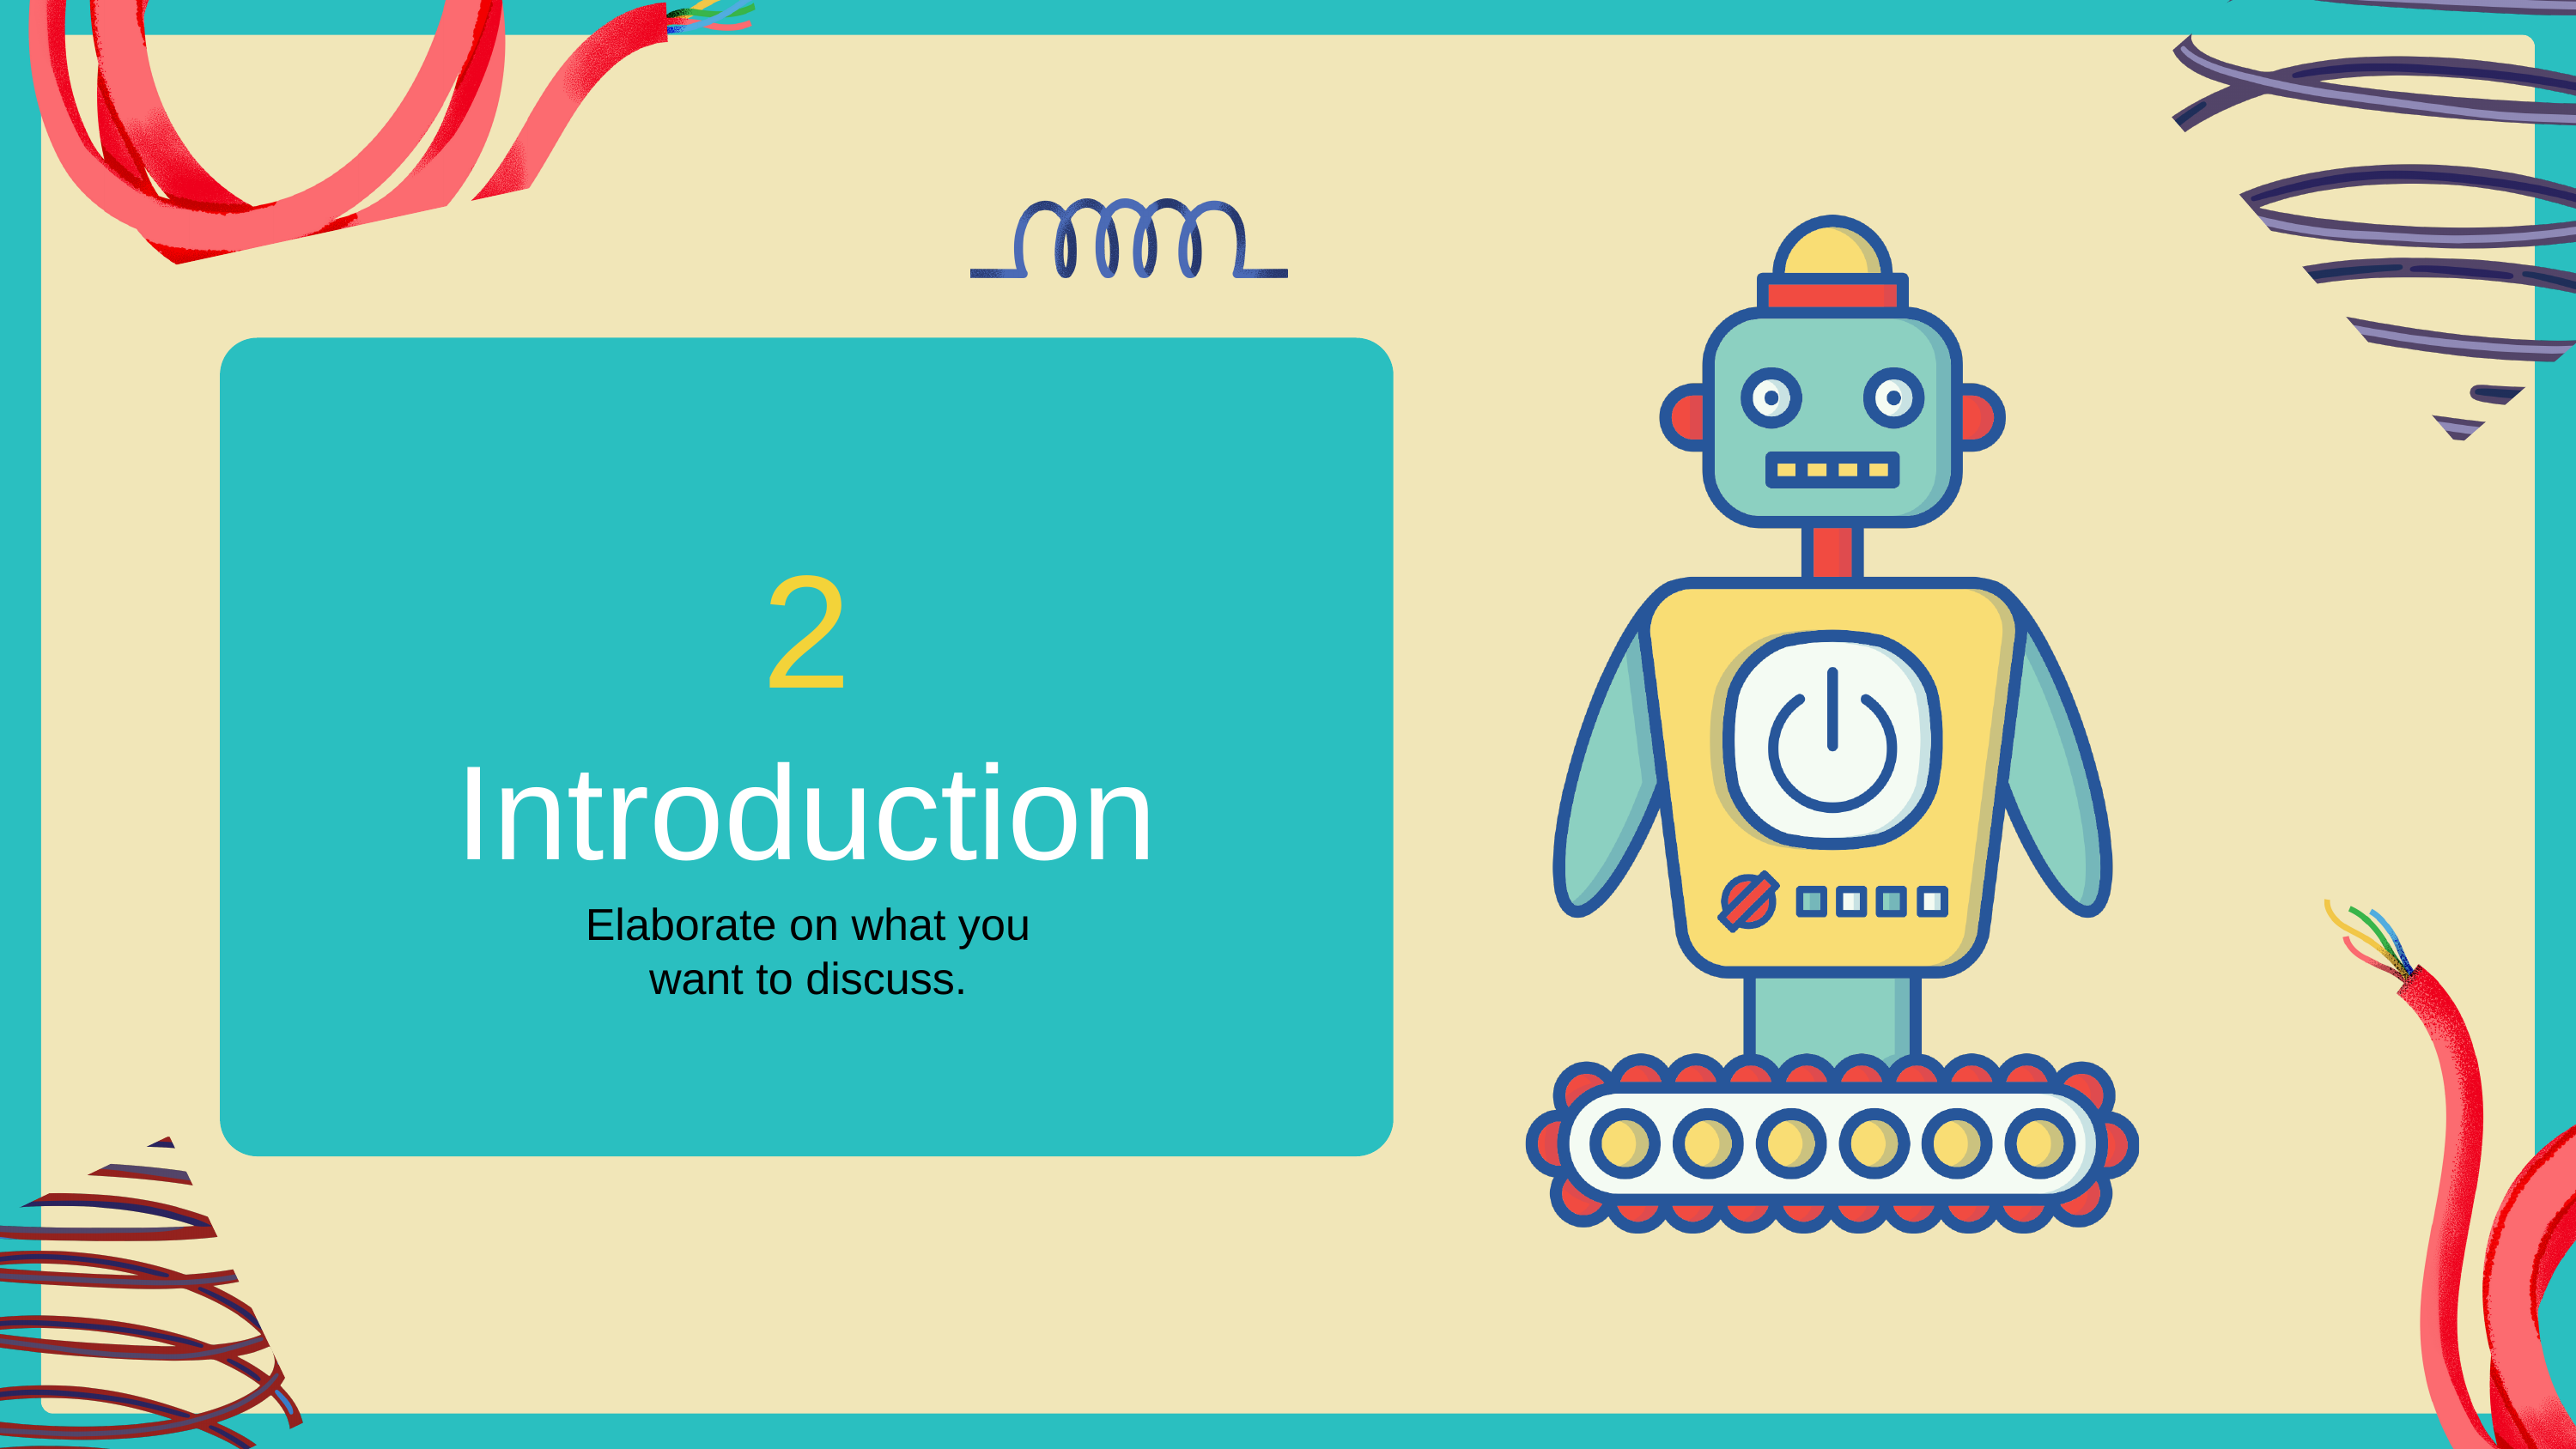

2
Introduction
Elaborate on what you
 want to discuss.